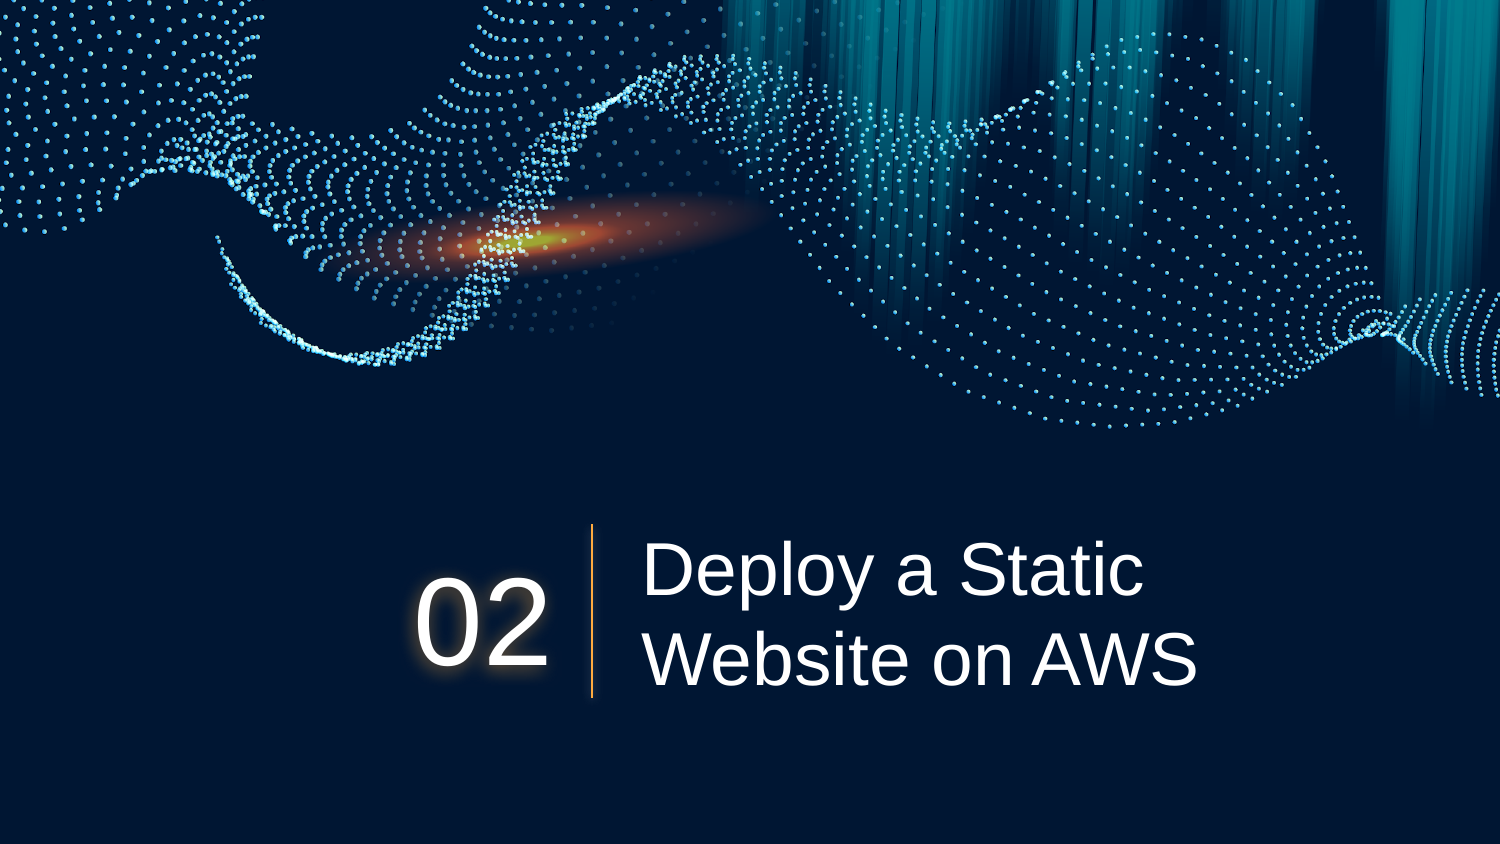

02
# Deploy a Static Website on AWS